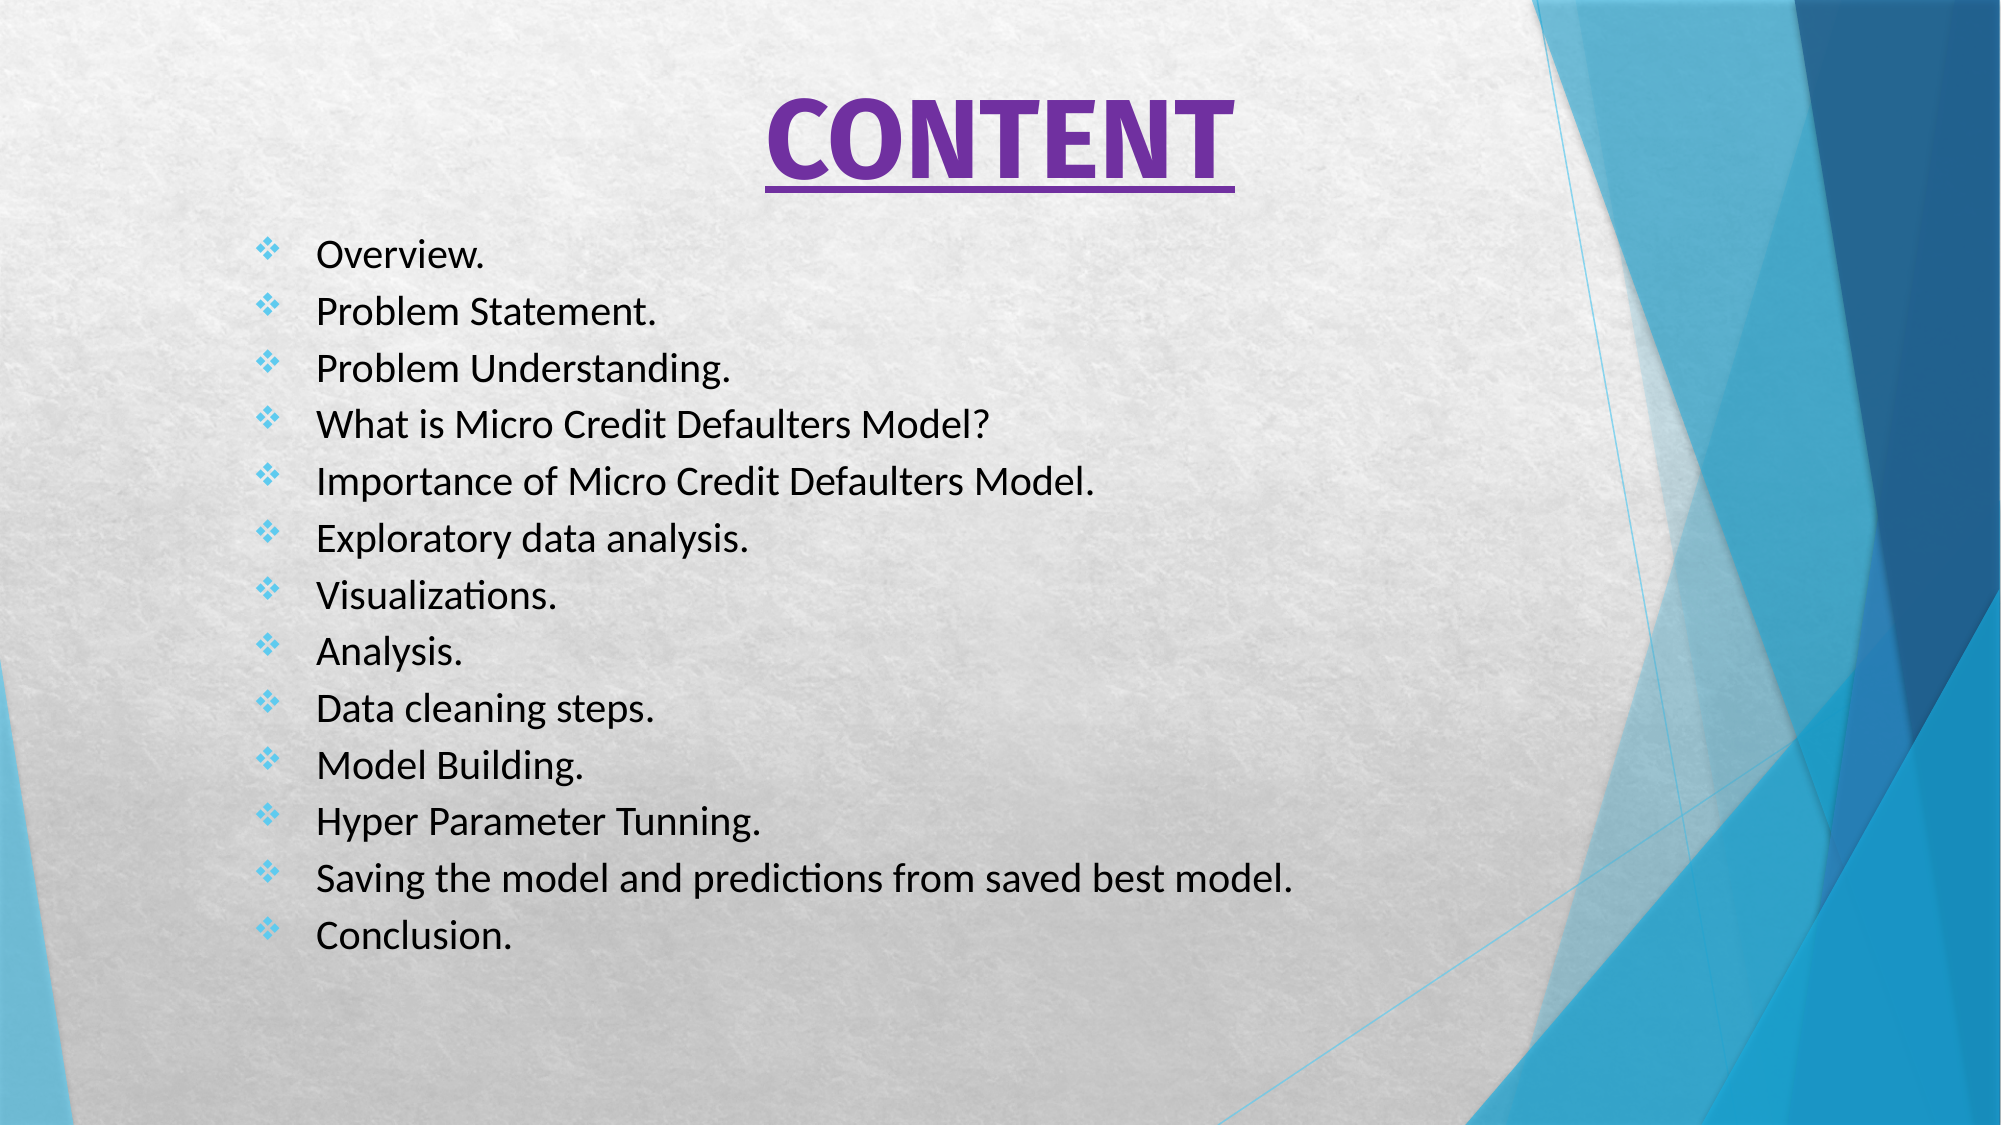

# CONTENT
Overview.
Problem Statement.
Problem Understanding.
What is Micro Credit Defaulters Model?
Importance of Micro Credit Defaulters Model.
Exploratory data analysis.
Visualizations.
Analysis.
Data cleaning steps.
Model Building.
Hyper Parameter Tunning.
Saving the model and predictions from saved best model.
Conclusion.